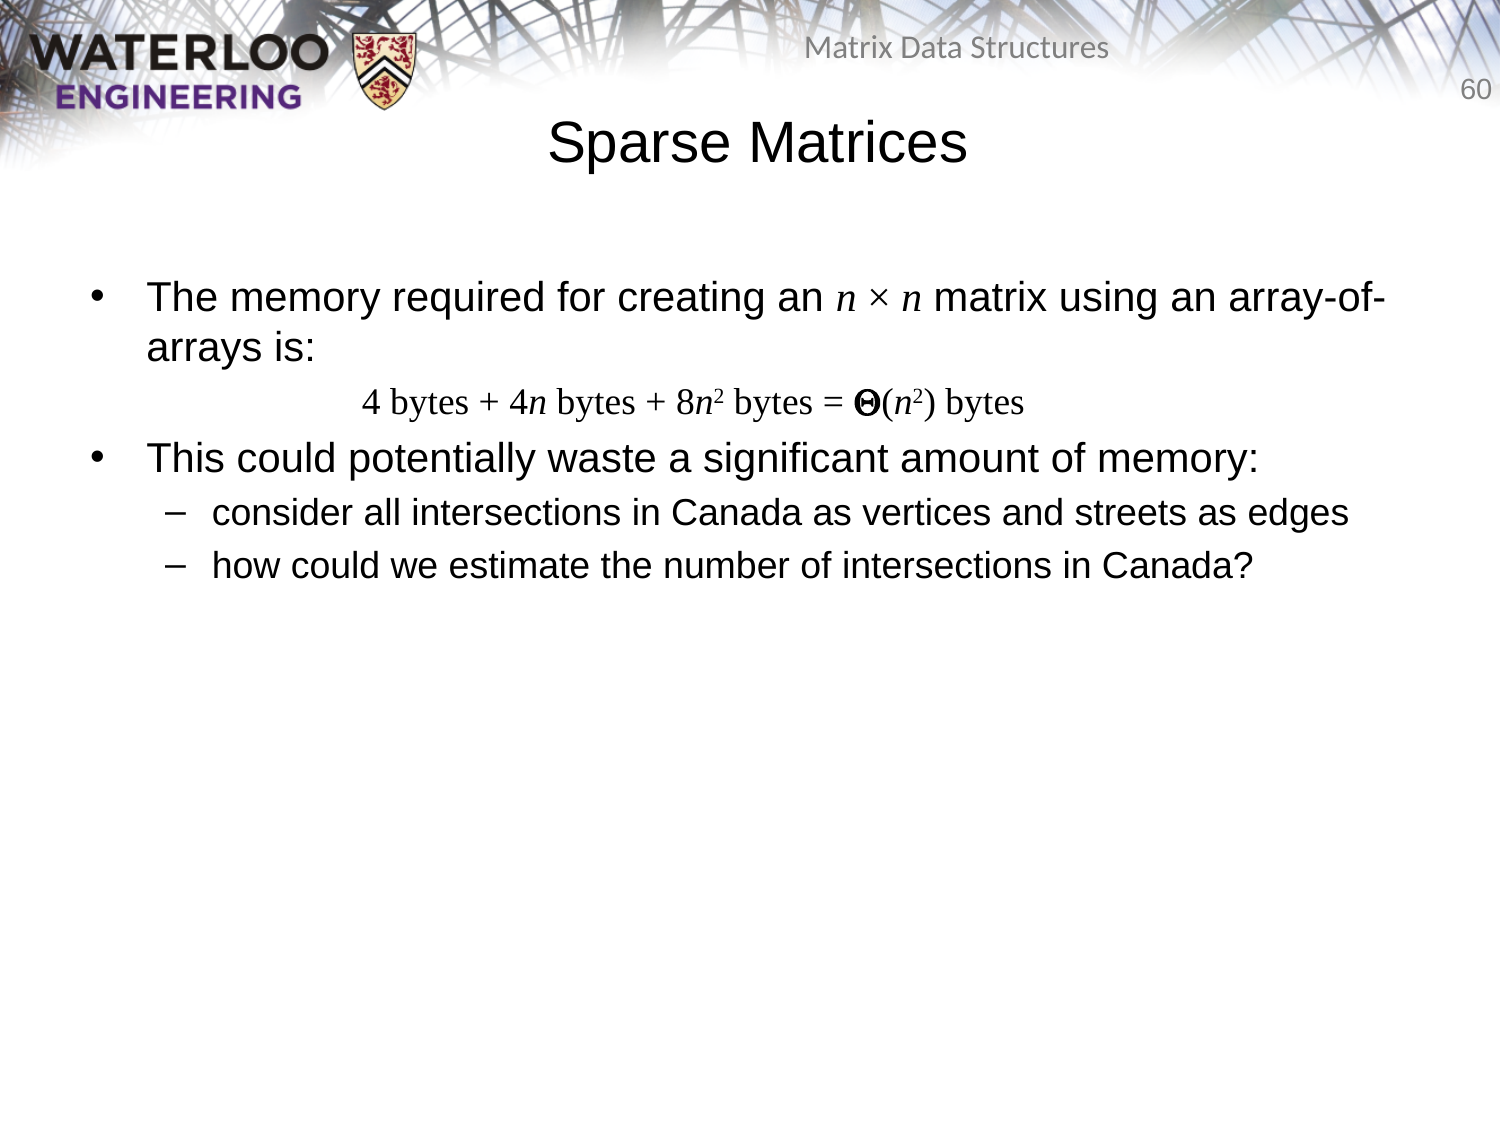

# Sparse Matrices
The memory required for creating an n × n matrix using an array-of-arrays is:
		4 bytes + 4n bytes + 8n2 bytes = Θ(n2) bytes
This could potentially waste a significant amount of memory:
consider all intersections in Canada as vertices and streets as edges
how could we estimate the number of intersections in Canada?